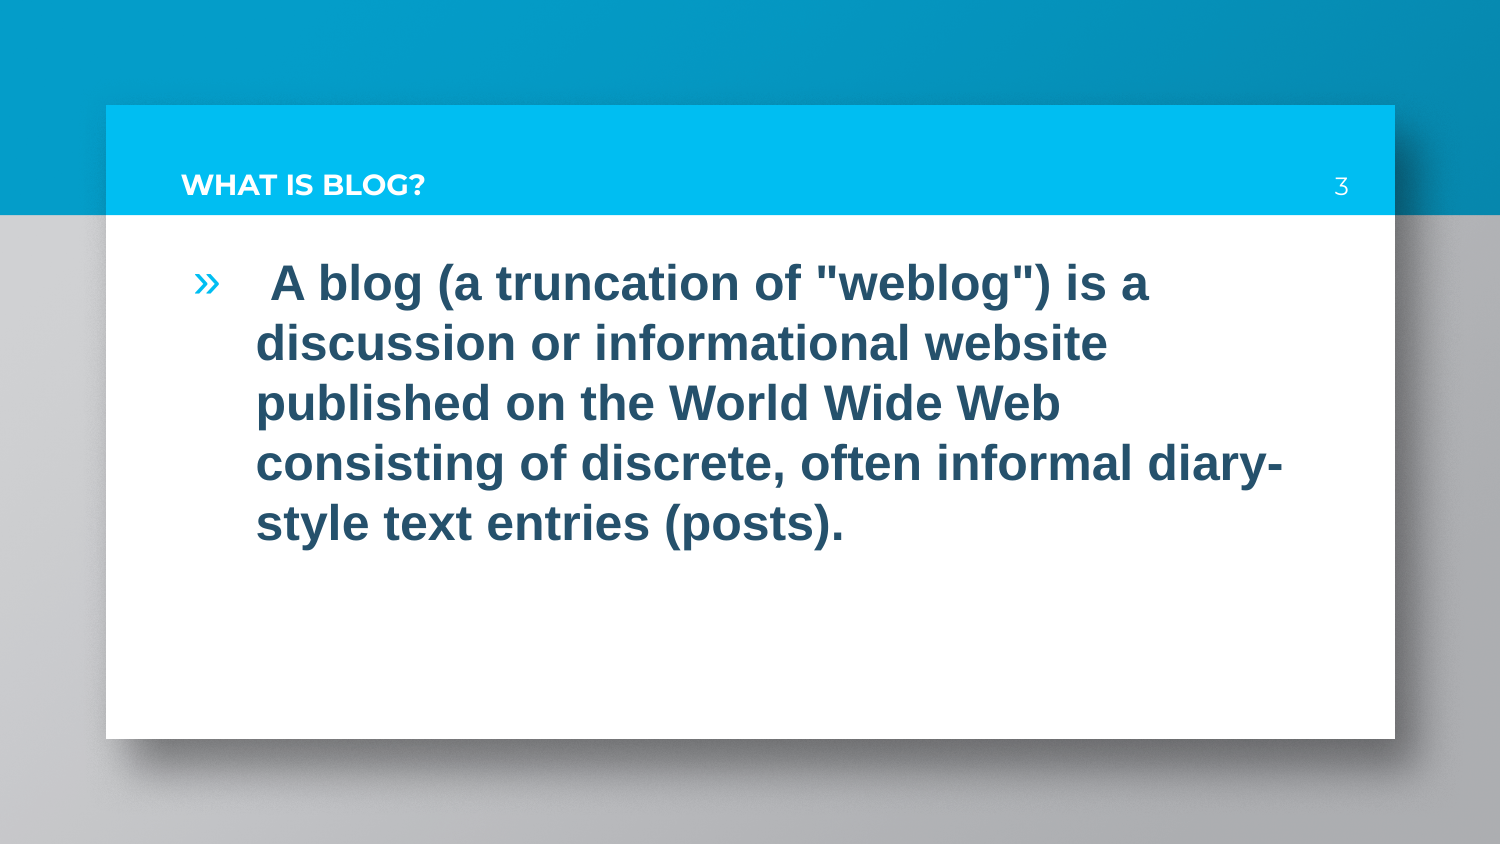

# WHAT IS BLOG?
3
 A blog (a truncation of "weblog") is a discussion or informational website published on the World Wide Web consisting of discrete, often informal diary-style text entries (posts).